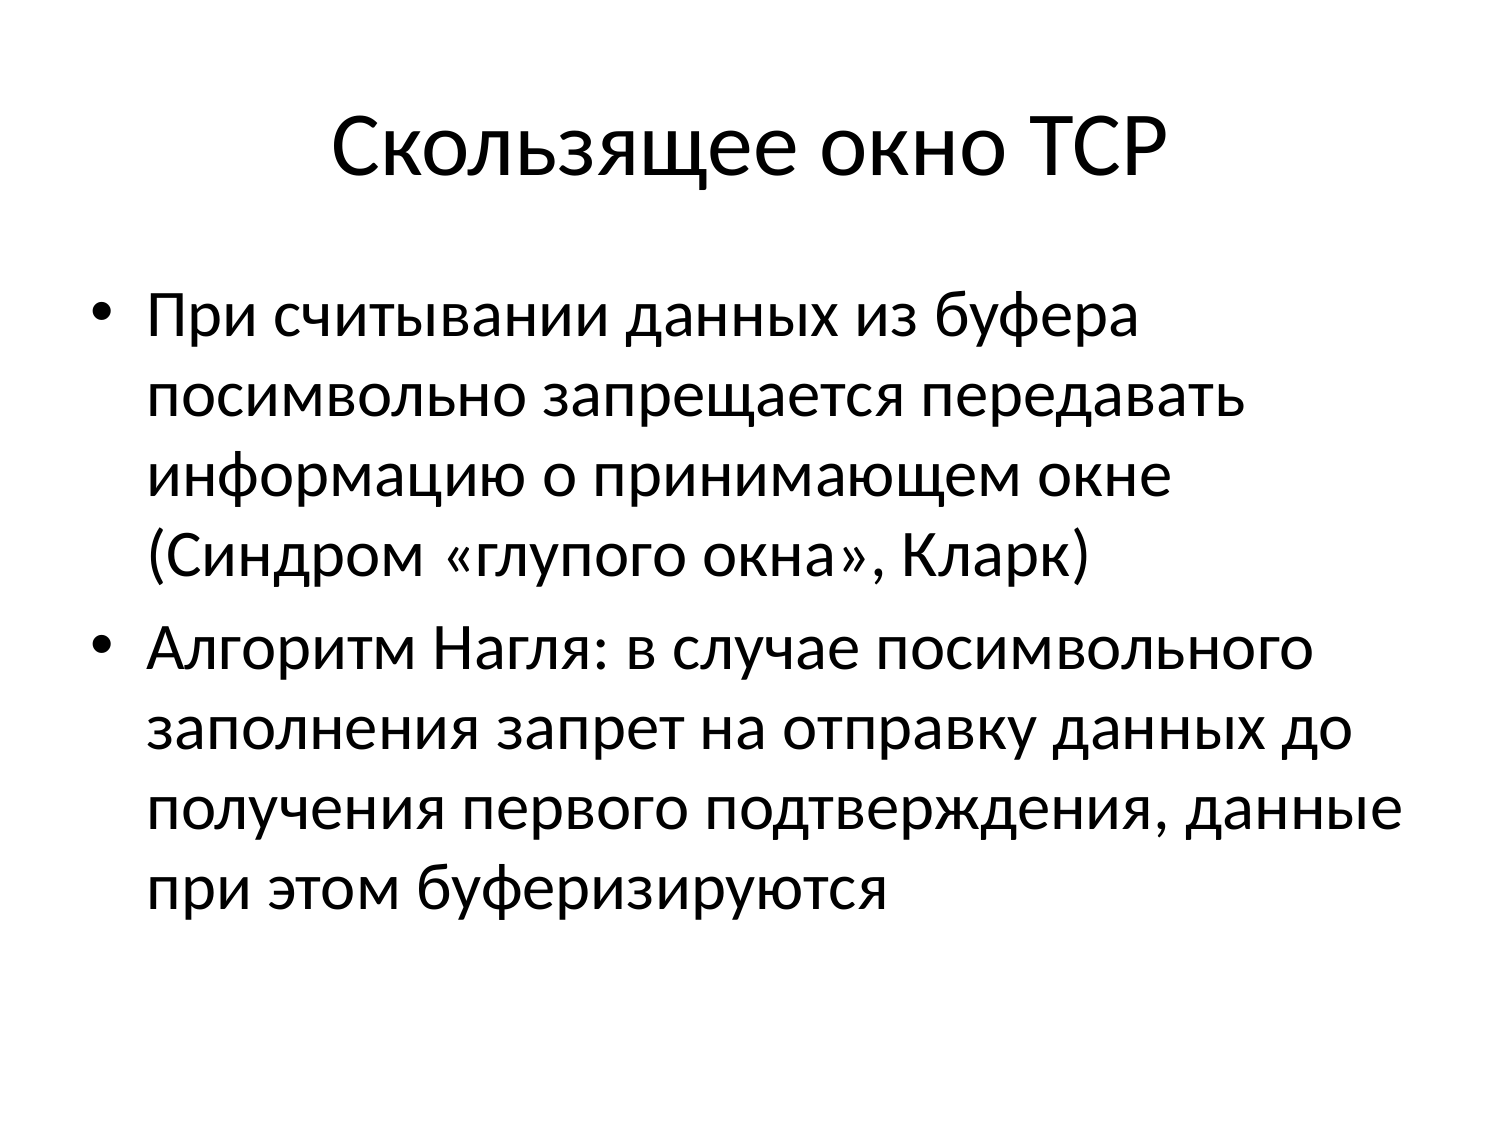

# Скользящее окно TCP
При считывании данных из буфера посимвольно запрещается передавать информацию о принимающем окне (Синдром «глупого окна», Кларк)
Алгоритм Нагля: в случае посимвольного заполнения запрет на отправку данных до получения первого подтверждения, данные при этом буферизируются